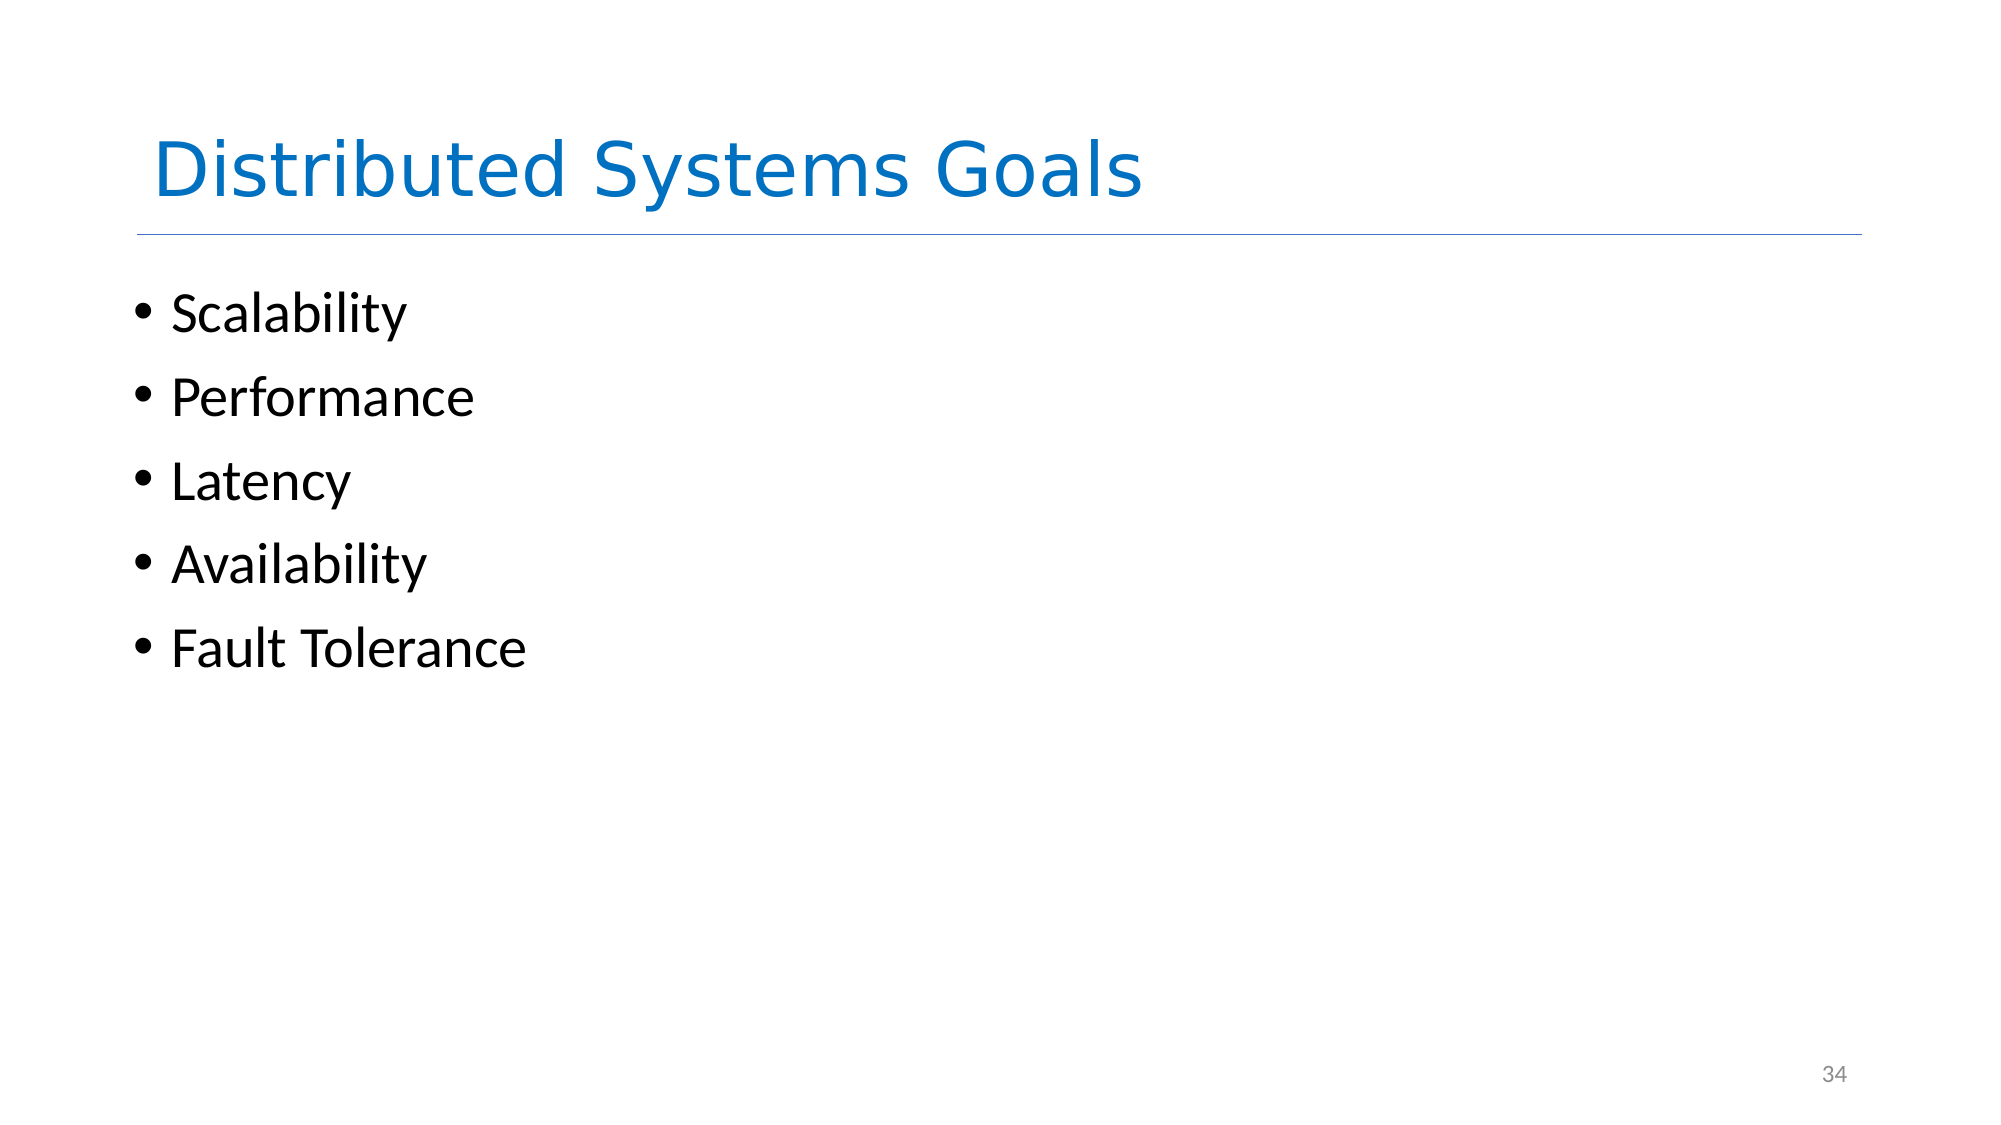

# Distributed Systems Goals
Scalability
Performance
Latency
Availability
Fault Tolerance

34